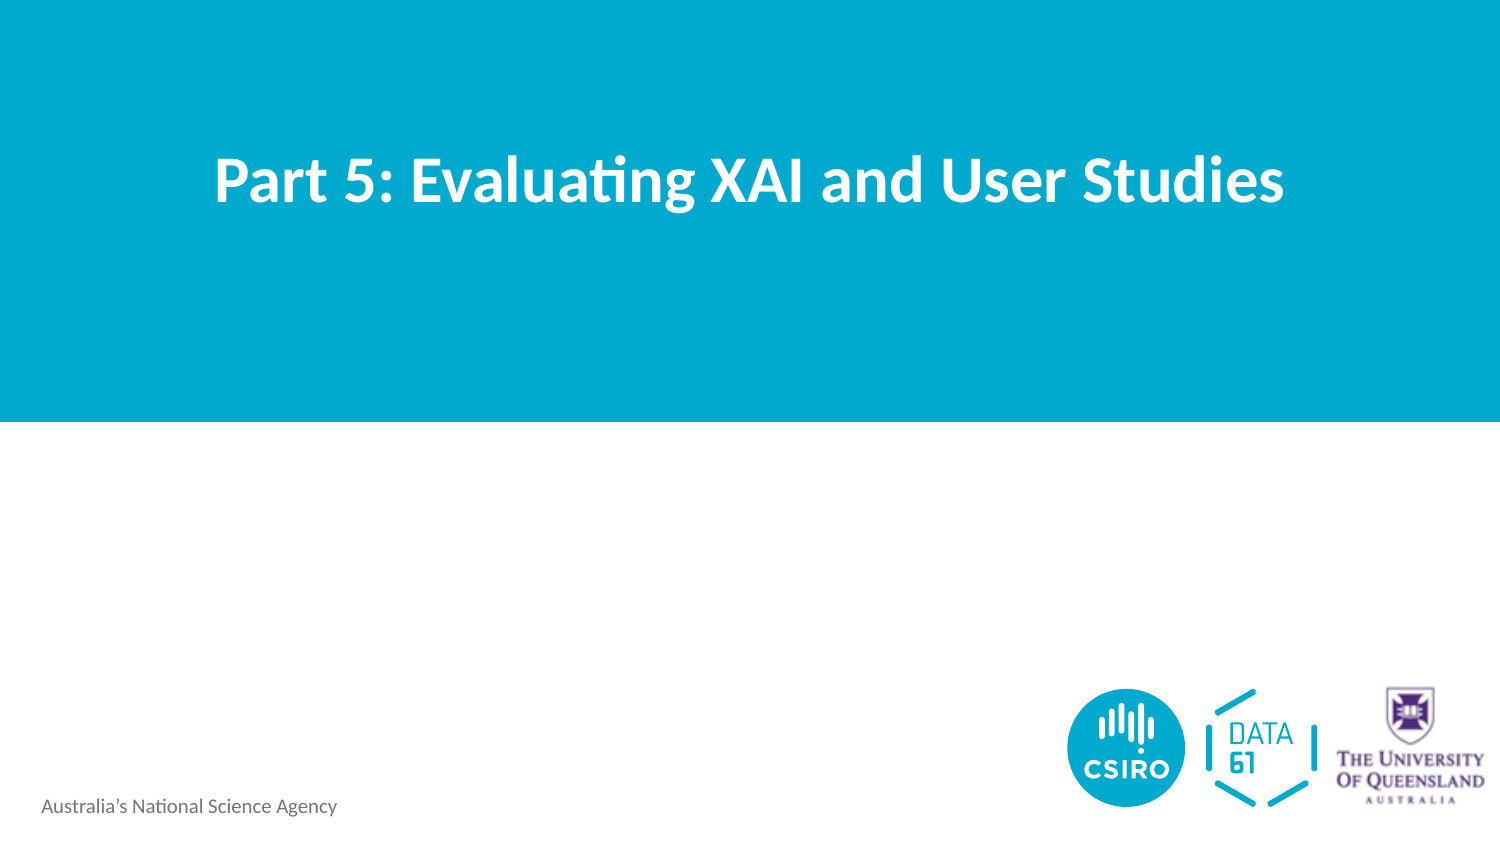

# Part 5: Evaluating XAI and User Studies